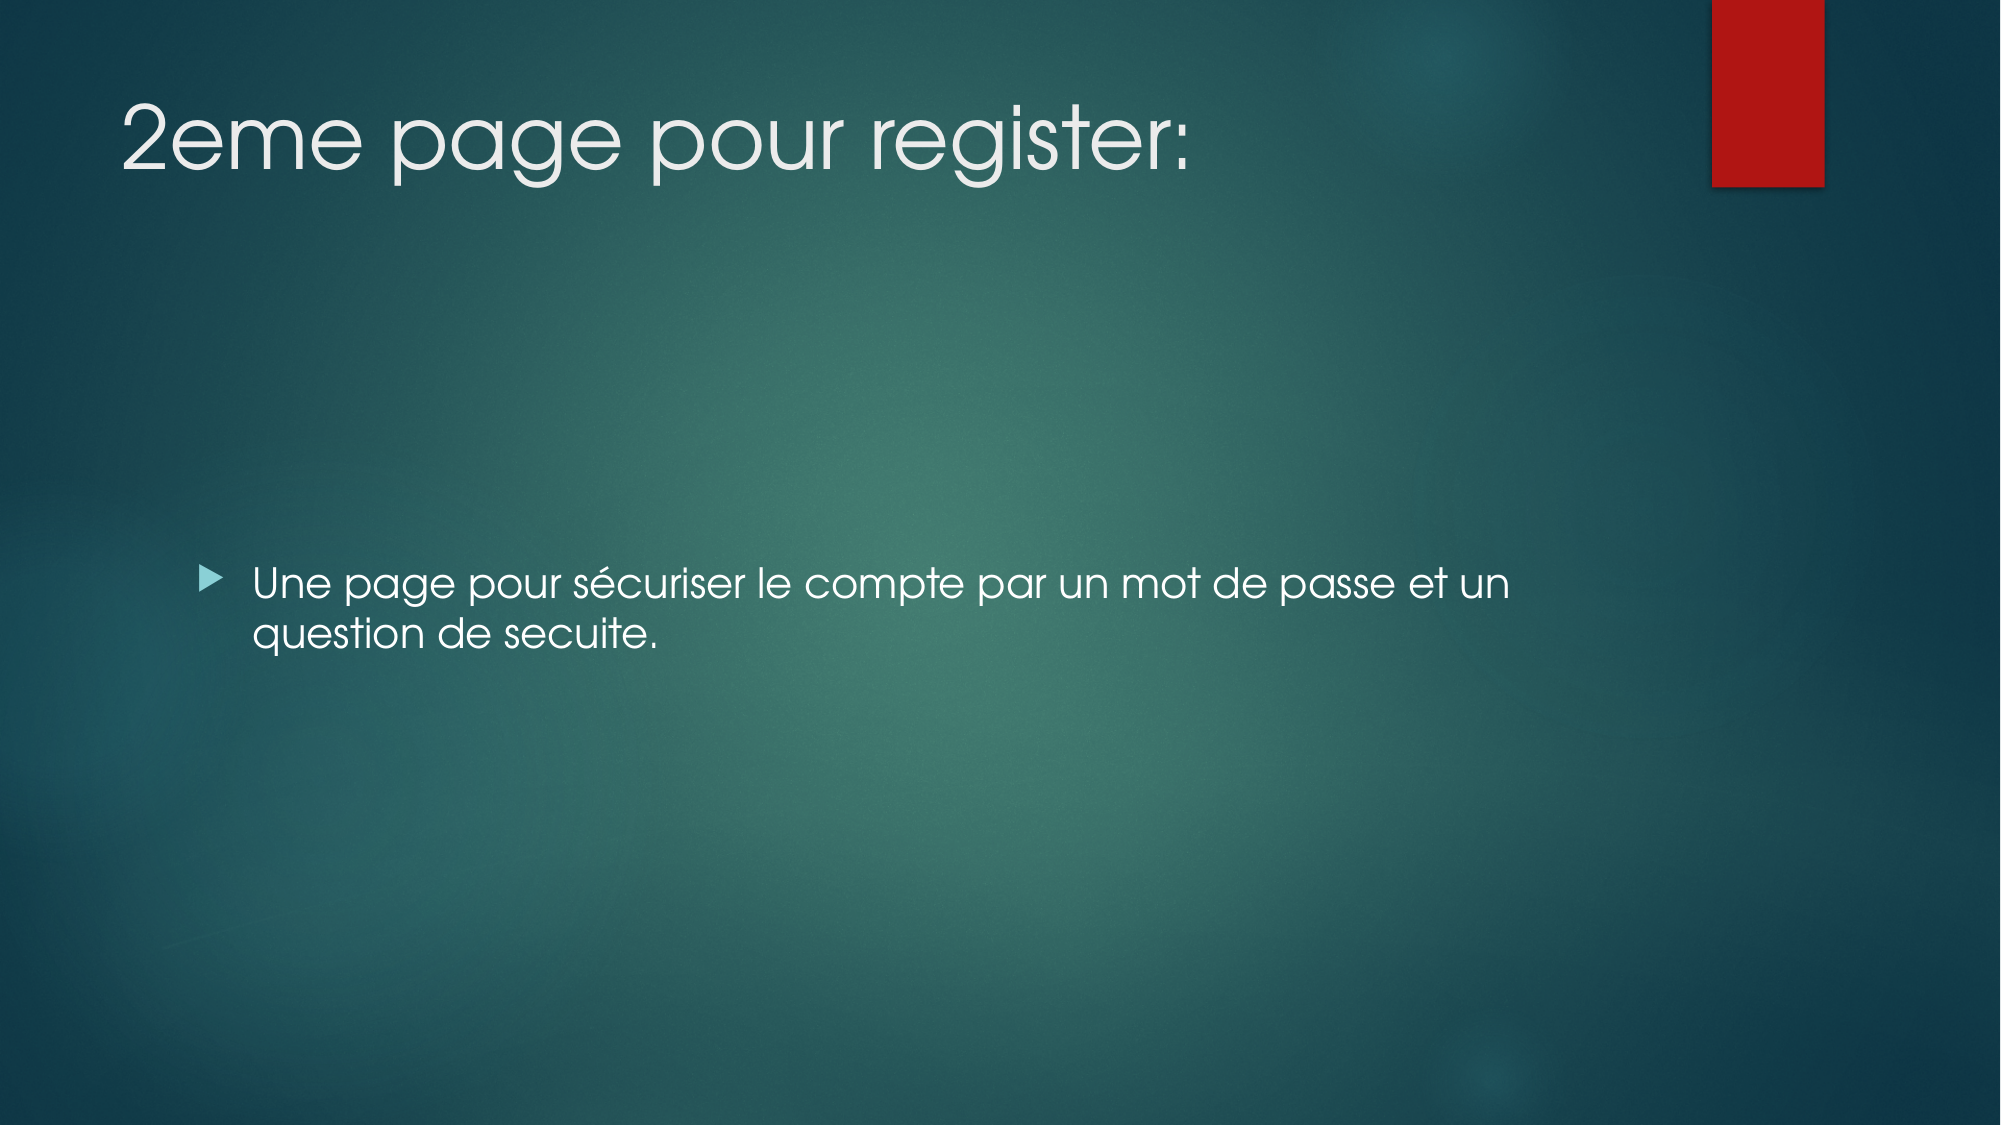

# 2eme page pour register:

Une page pour sécuriser le compte par un mot de passe et un question de secuite.